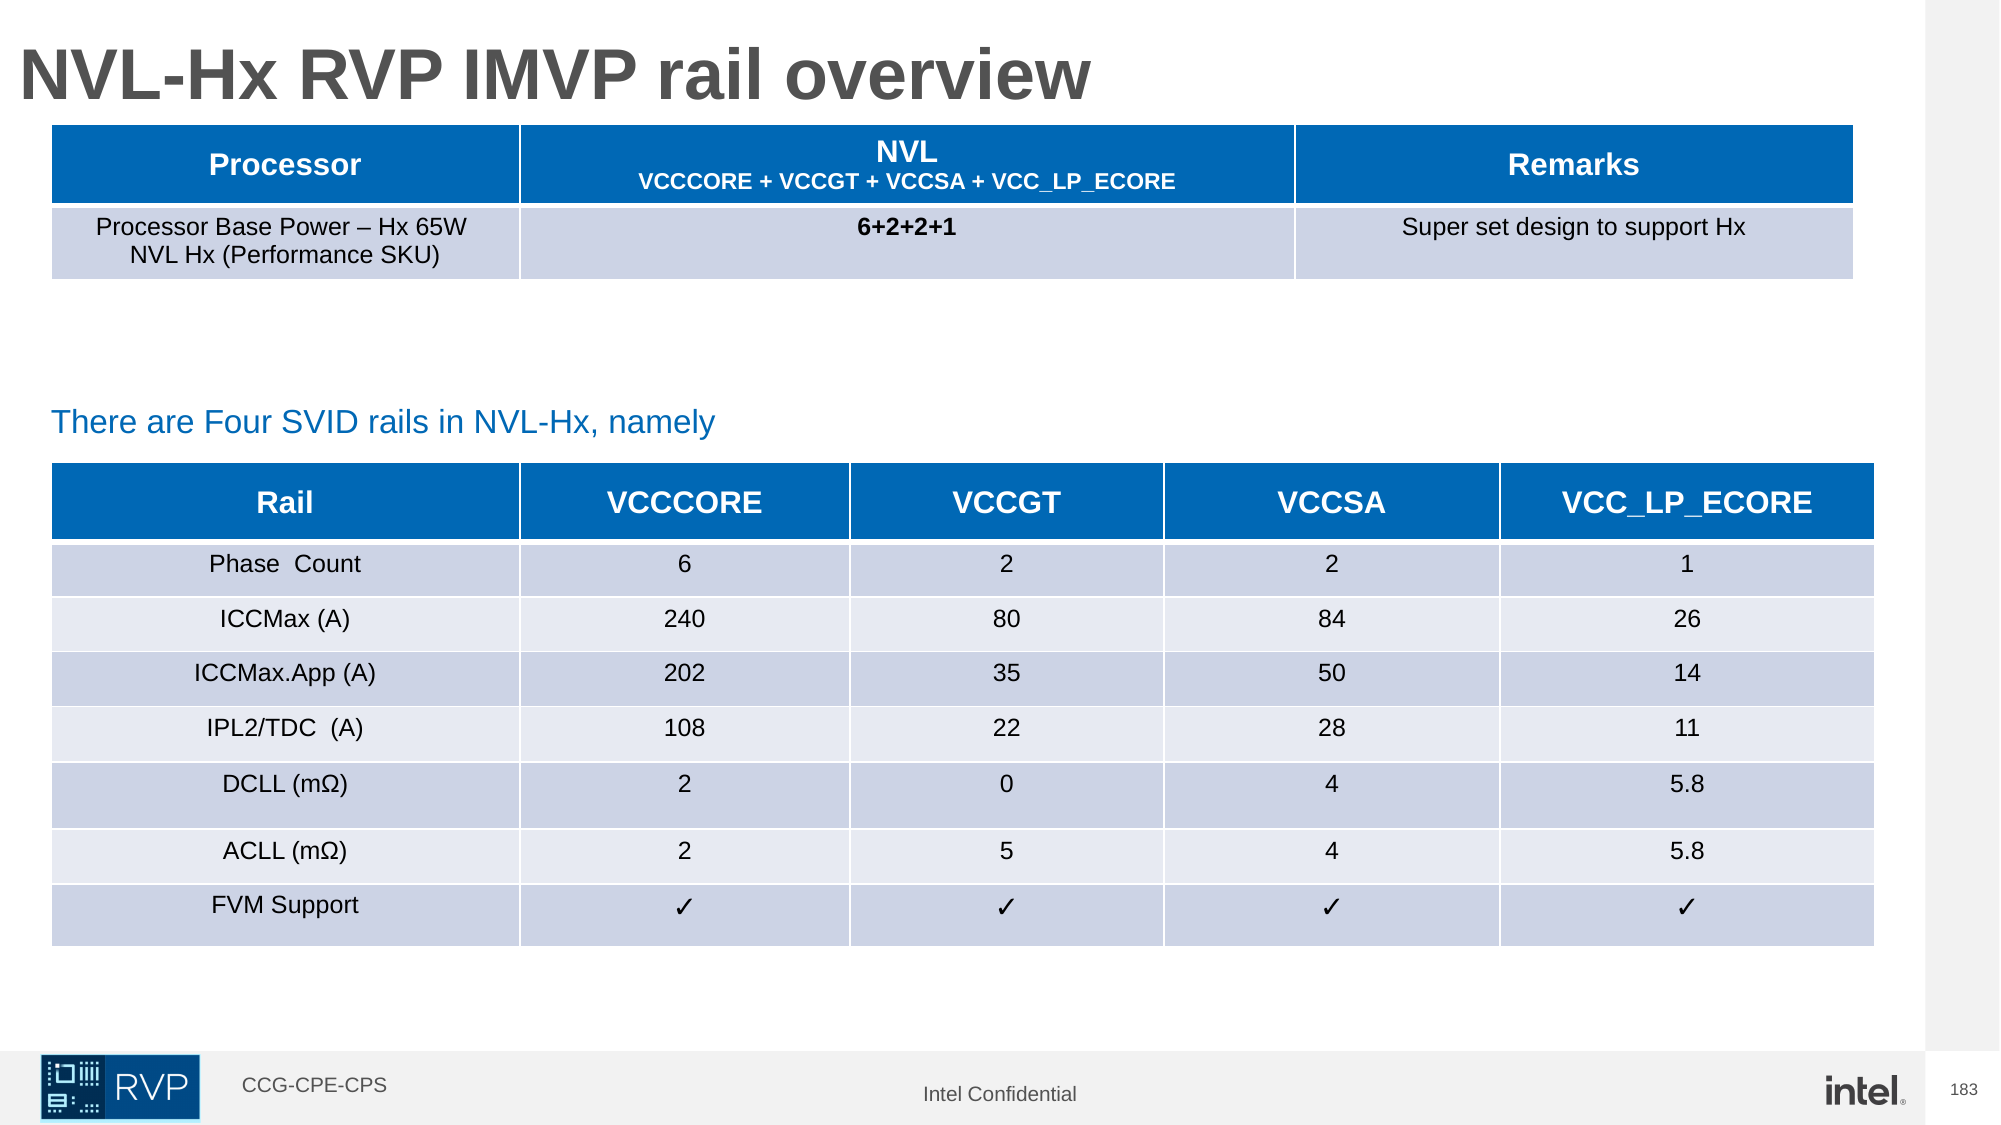

# NVL-Hx RVP IMVP rail overview
| Processor | NVL VCCCORE + VCCGT + VCCSA + VCC\_LP\_ECORE | Remarks |
| --- | --- | --- |
| Processor Base Power – Hx 65W NVL Hx (Performance SKU) | 6+2+2+1 | Super set design to support Hx |
There are Four SVID rails in NVL-Hx, namely

| Rail | VCCCORE | VCCGT | VCCSA | VCC\_LP\_ECORE |
| --- | --- | --- | --- | --- |
| Phase Count | 6 | 2 | 2 | 1 |
| ICCMax (A) | 240 | 80 | 84 | 26 |
| ICCMax.App (A) | 202 | 35 | 50 | 14 |
| IPL2/TDC (A) | 108 | 22 | 28 | 11 |
| DCLL (mΩ) | 2 | 0 | 4 | 5.8 |
| ACLL (mΩ) | 2 | 5 | 4 | 5.8 |
| FVM Support | ✓ | ✓ | ✓ | ✓ |